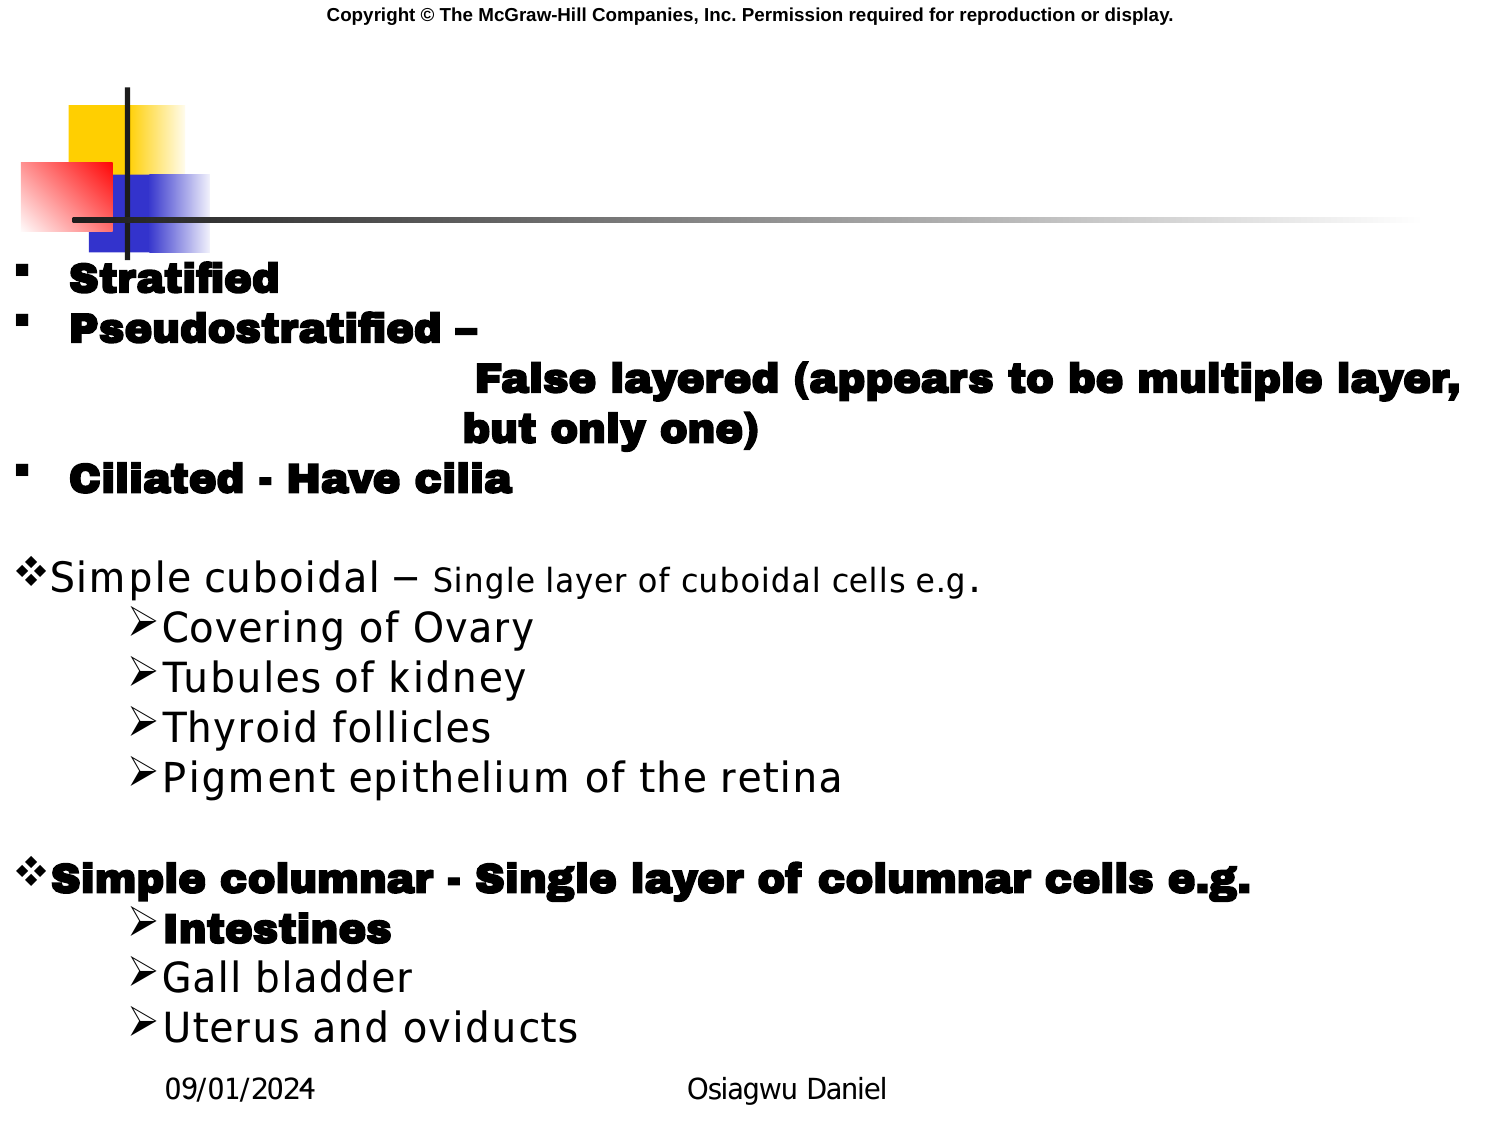

Stratified
Pseudostratified –
                                 False layered (appears to be multiple layer,     			but only one)
Ciliated - Have cilia

Simple cuboidal – Single layer of cuboidal cells e.g.
Covering of Ovary
Tubules of kidney
Thyroid follicles
Pigment epithelium of the retina

Simple columnar - Single layer of columnar cells e.g.
Intestines
Gall bladder
Uterus and oviducts

09/01/2024
Osiagwu Daniel